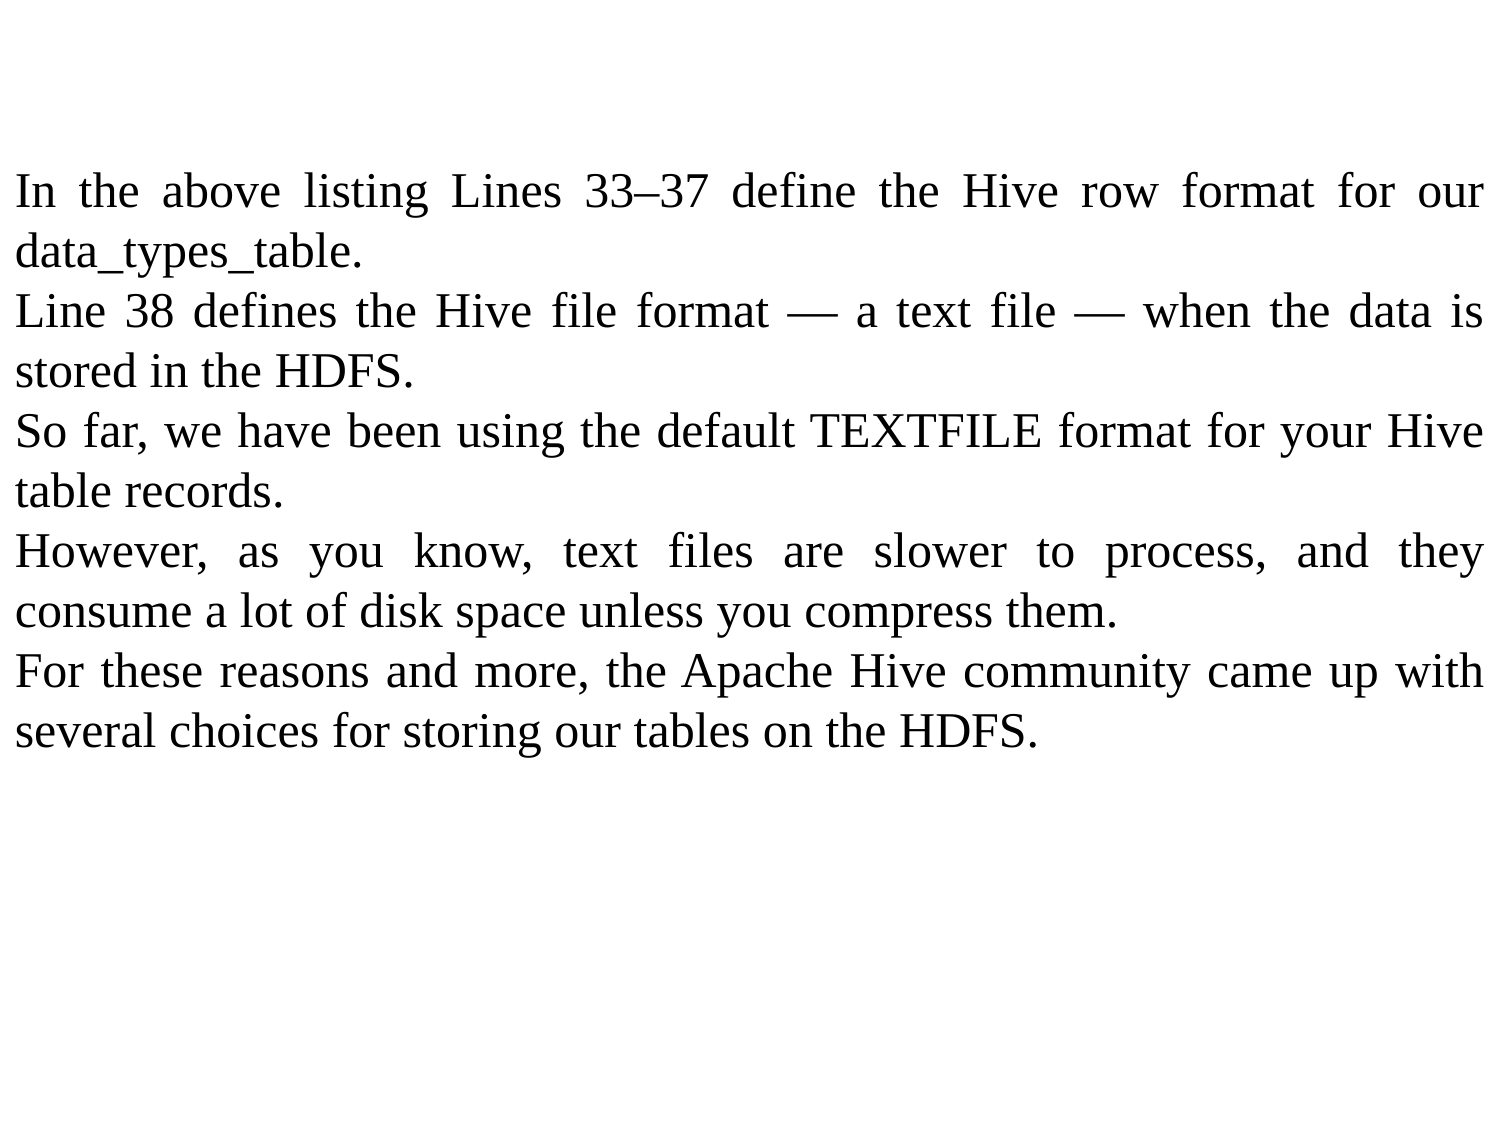

In the above listing Lines 33–37 define the Hive row format for our data_types_table.
Line 38 defines the Hive file format — a text file — when the data is stored in the HDFS.
So far, we have been using the default TEXTFILE format for your Hive table records.
However, as you know, text files are slower to process, and they consume a lot of disk space unless you compress them.
For these reasons and more, the Apache Hive community came up with several choices for storing our tables on the HDFS.